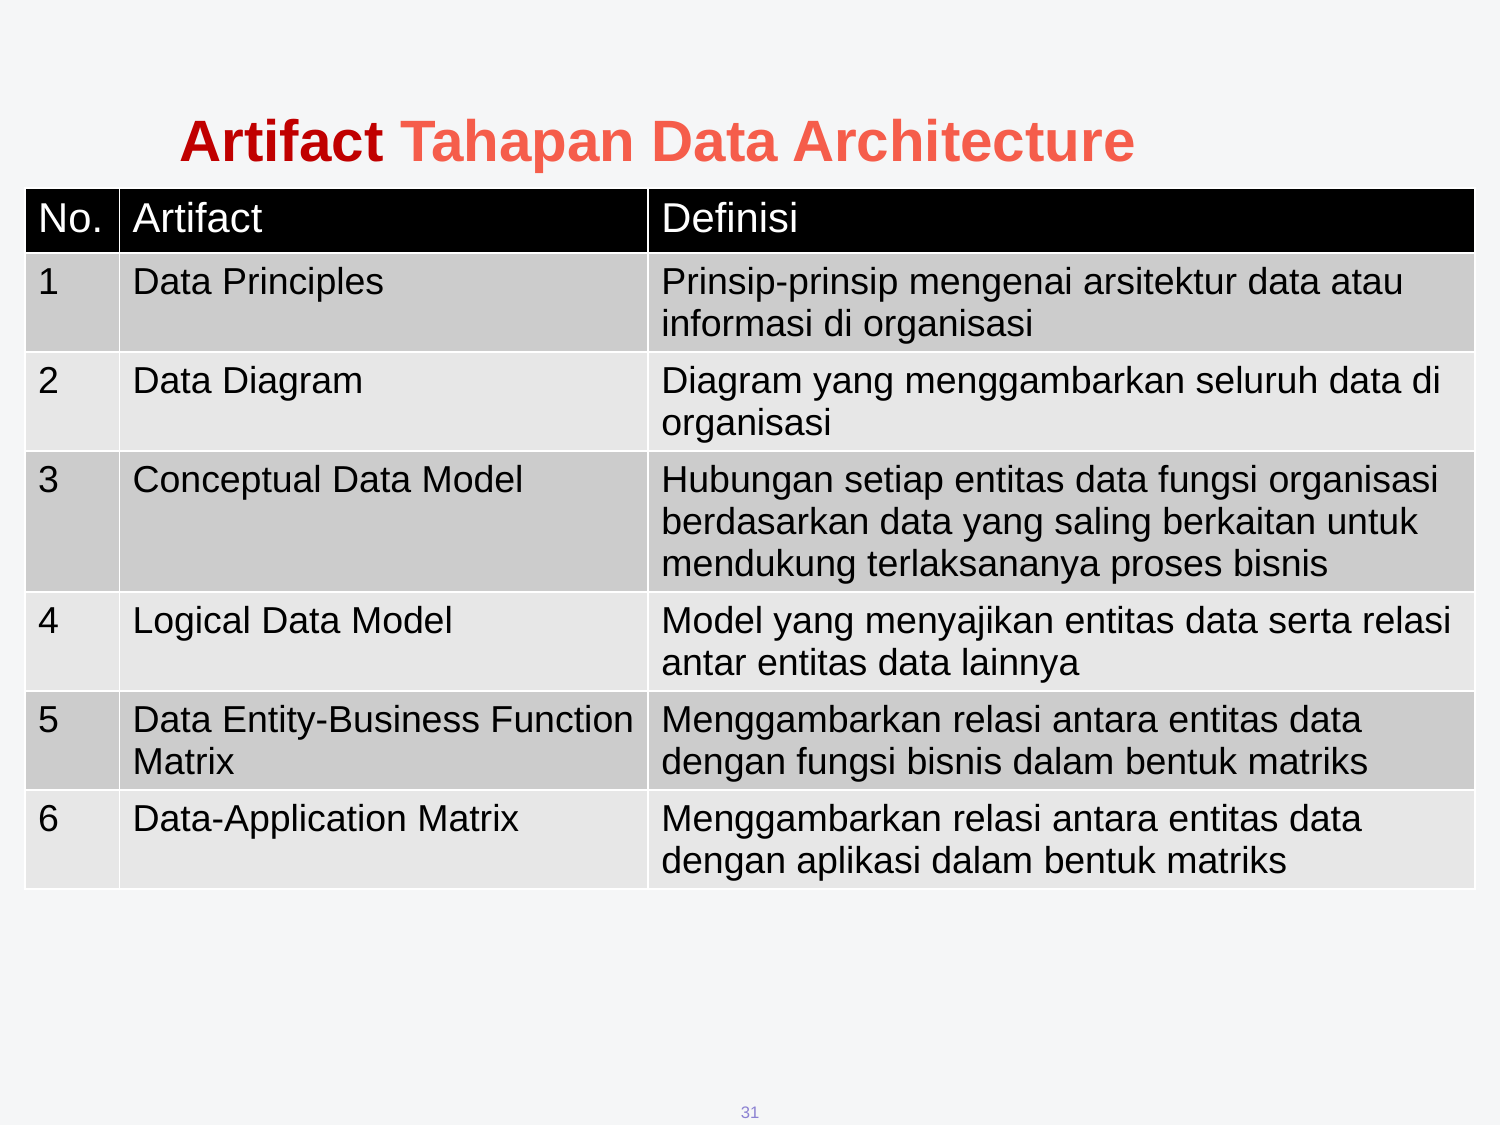

# Artifact Tahapan Data Architecture
| No. | Artifact | Definisi |
| --- | --- | --- |
| 1 | Data Principles | Prinsip-prinsip mengenai arsitektur data atau informasi di organisasi |
| 2 | Data Diagram | Diagram yang menggambarkan seluruh data di organisasi |
| 3 | Conceptual Data Model | Hubungan setiap entitas data fungsi organisasi berdasarkan data yang saling berkaitan untuk mendukung terlaksananya proses bisnis |
| 4 | Logical Data Model | Model yang menyajikan entitas data serta relasi antar entitas data lainnya |
| 5 | Data Entity-Business Function Matrix | Menggambarkan relasi antara entitas data dengan fungsi bisnis dalam bentuk matriks |
| 6 | Data-Application Matrix | Menggambarkan relasi antara entitas data dengan aplikasi dalam bentuk matriks |
31